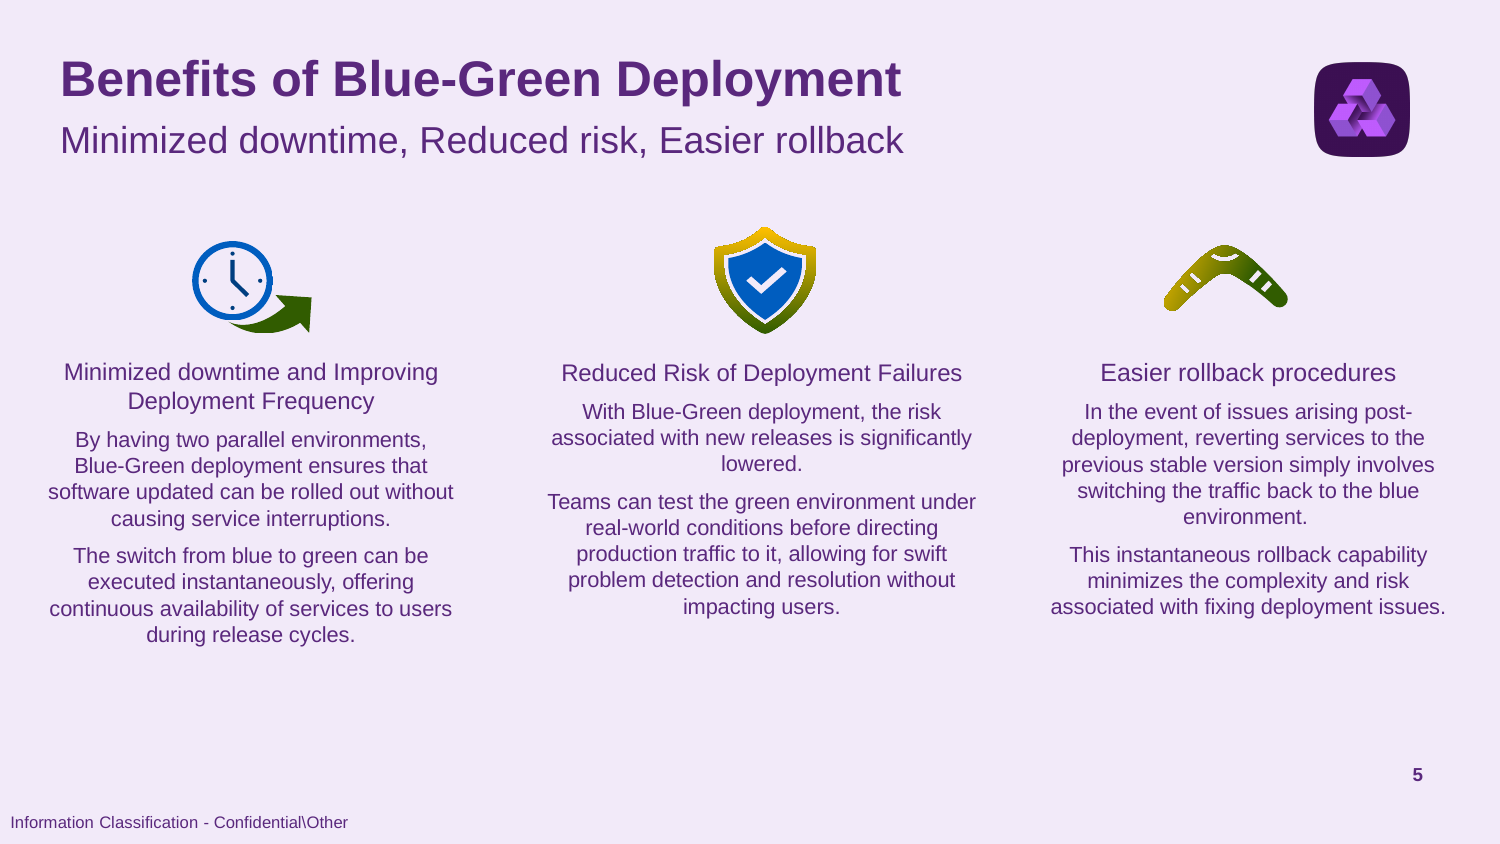

# Benefits of Blue-Green Deployment
Minimized downtime, Reduced risk, Easier rollback

Minimized downtime and Improving Deployment Frequency
By having two parallel environments, Blue-Green deployment ensures that software updated can be rolled out without causing service interruptions.
The switch from blue to green can be executed instantaneously, offering continuous availability of services to users during release cycles.
Easier rollback procedures
In the event of issues arising post-deployment, reverting services to the previous stable version simply involves switching the traffic back to the blue environment.
This instantaneous rollback capability minimizes the complexity and risk associated with fixing deployment issues.
Reduced Risk of Deployment Failures
With Blue-Green deployment, the risk associated with new releases is significantly lowered.
Teams can test the green environment under real-world conditions before directing production traffic to it, allowing for swift problem detection and resolution without impacting users.